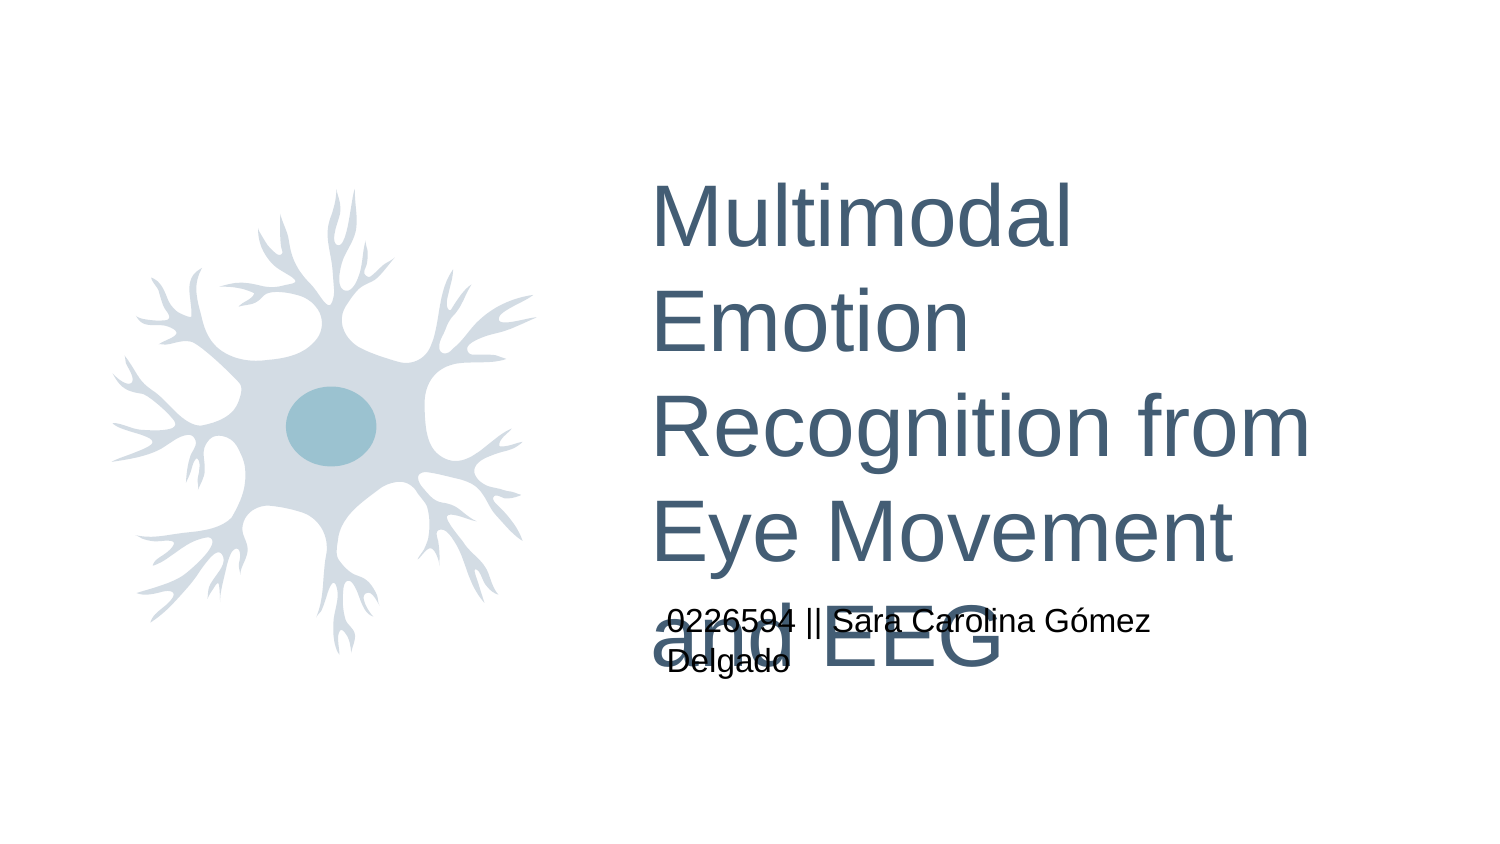

# Multimodal Emotion Recognition from Eye Movement and EEG
0226594 || Sara Carolina Gómez Delgado